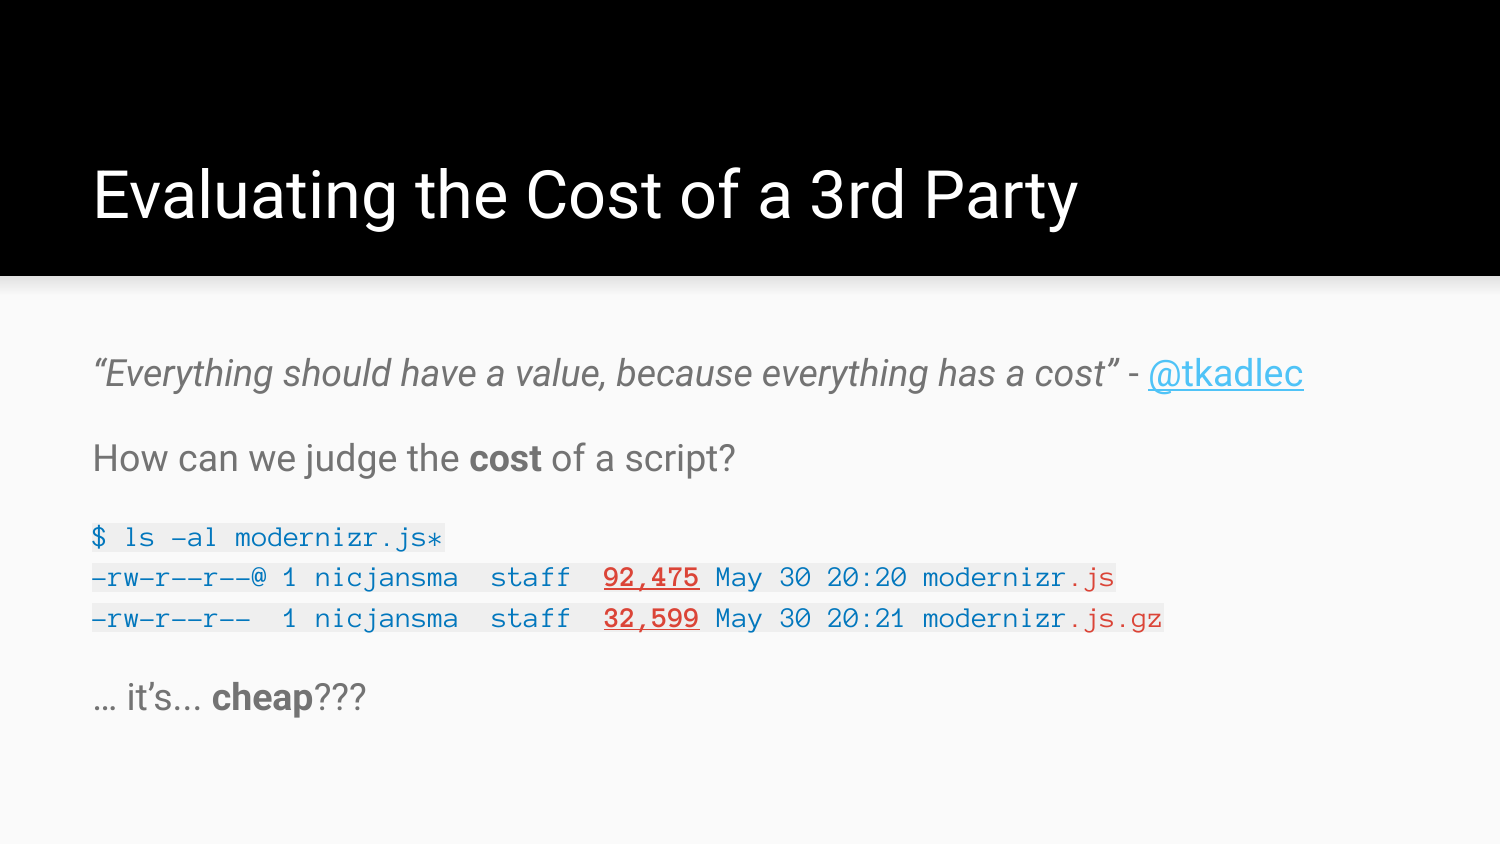

# Evaluating the Cost of a 3rd Party
“Everything should have a value, because everything has a cost” - @tkadlec
How can we judge the cost of a script?
$ ls -al modernizr.js*
-rw-r--r--@ 1 nicjansma  staff  92,475 May 30 20:20 modernizr.js
-rw-r--r--  1 nicjansma  staff  32,599 May 30 20:21 modernizr.js.gz
… it’s... cheap???